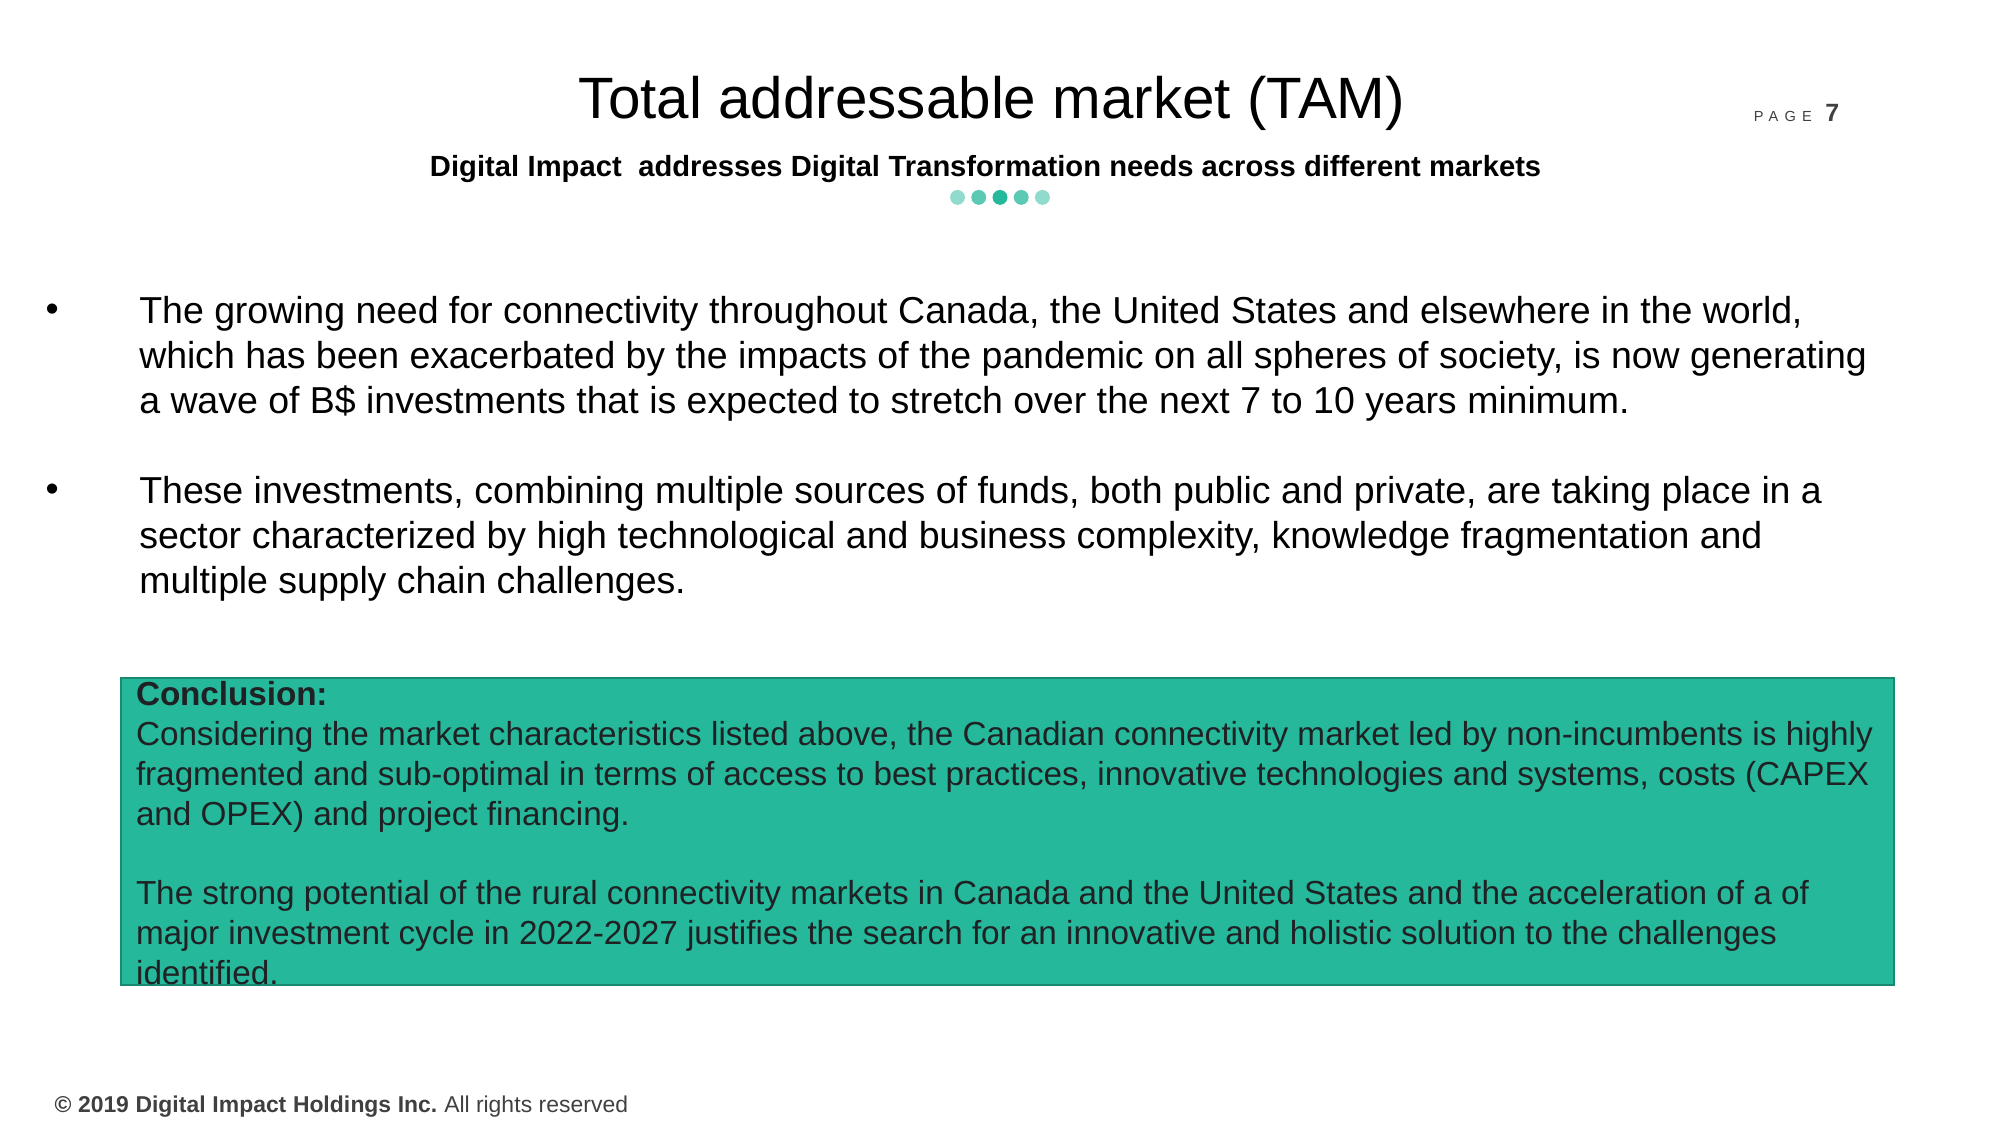

Total addressable market (TAM)
Digital Impact  addresses Digital Transformation needs across different markets

The growing need for connectivity throughout Canada, the United States and elsewhere in the world, which has been exacerbated by the impacts of the pandemic on all spheres of society, is now generating a wave of B$ investments that is expected to stretch over the next 7 to 10 years minimum.

These investments, combining multiple sources of funds, both public and private, are taking place in a sector characterized by high technological and business complexity, knowledge fragmentation and multiple supply chain challenges.
Conclusion:
Considering the market characteristics listed above, the Canadian connectivity market led by non-incumbents is highly fragmented and sub-optimal in terms of access to best practices, innovative technologies and systems, costs (CAPEX and OPEX) and project financing.

The strong potential of the rural connectivity markets in Canada and the United States and the acceleration of a of major investment cycle in 2022-2027 justifies the search for an innovative and holistic solution to the challenges identified.